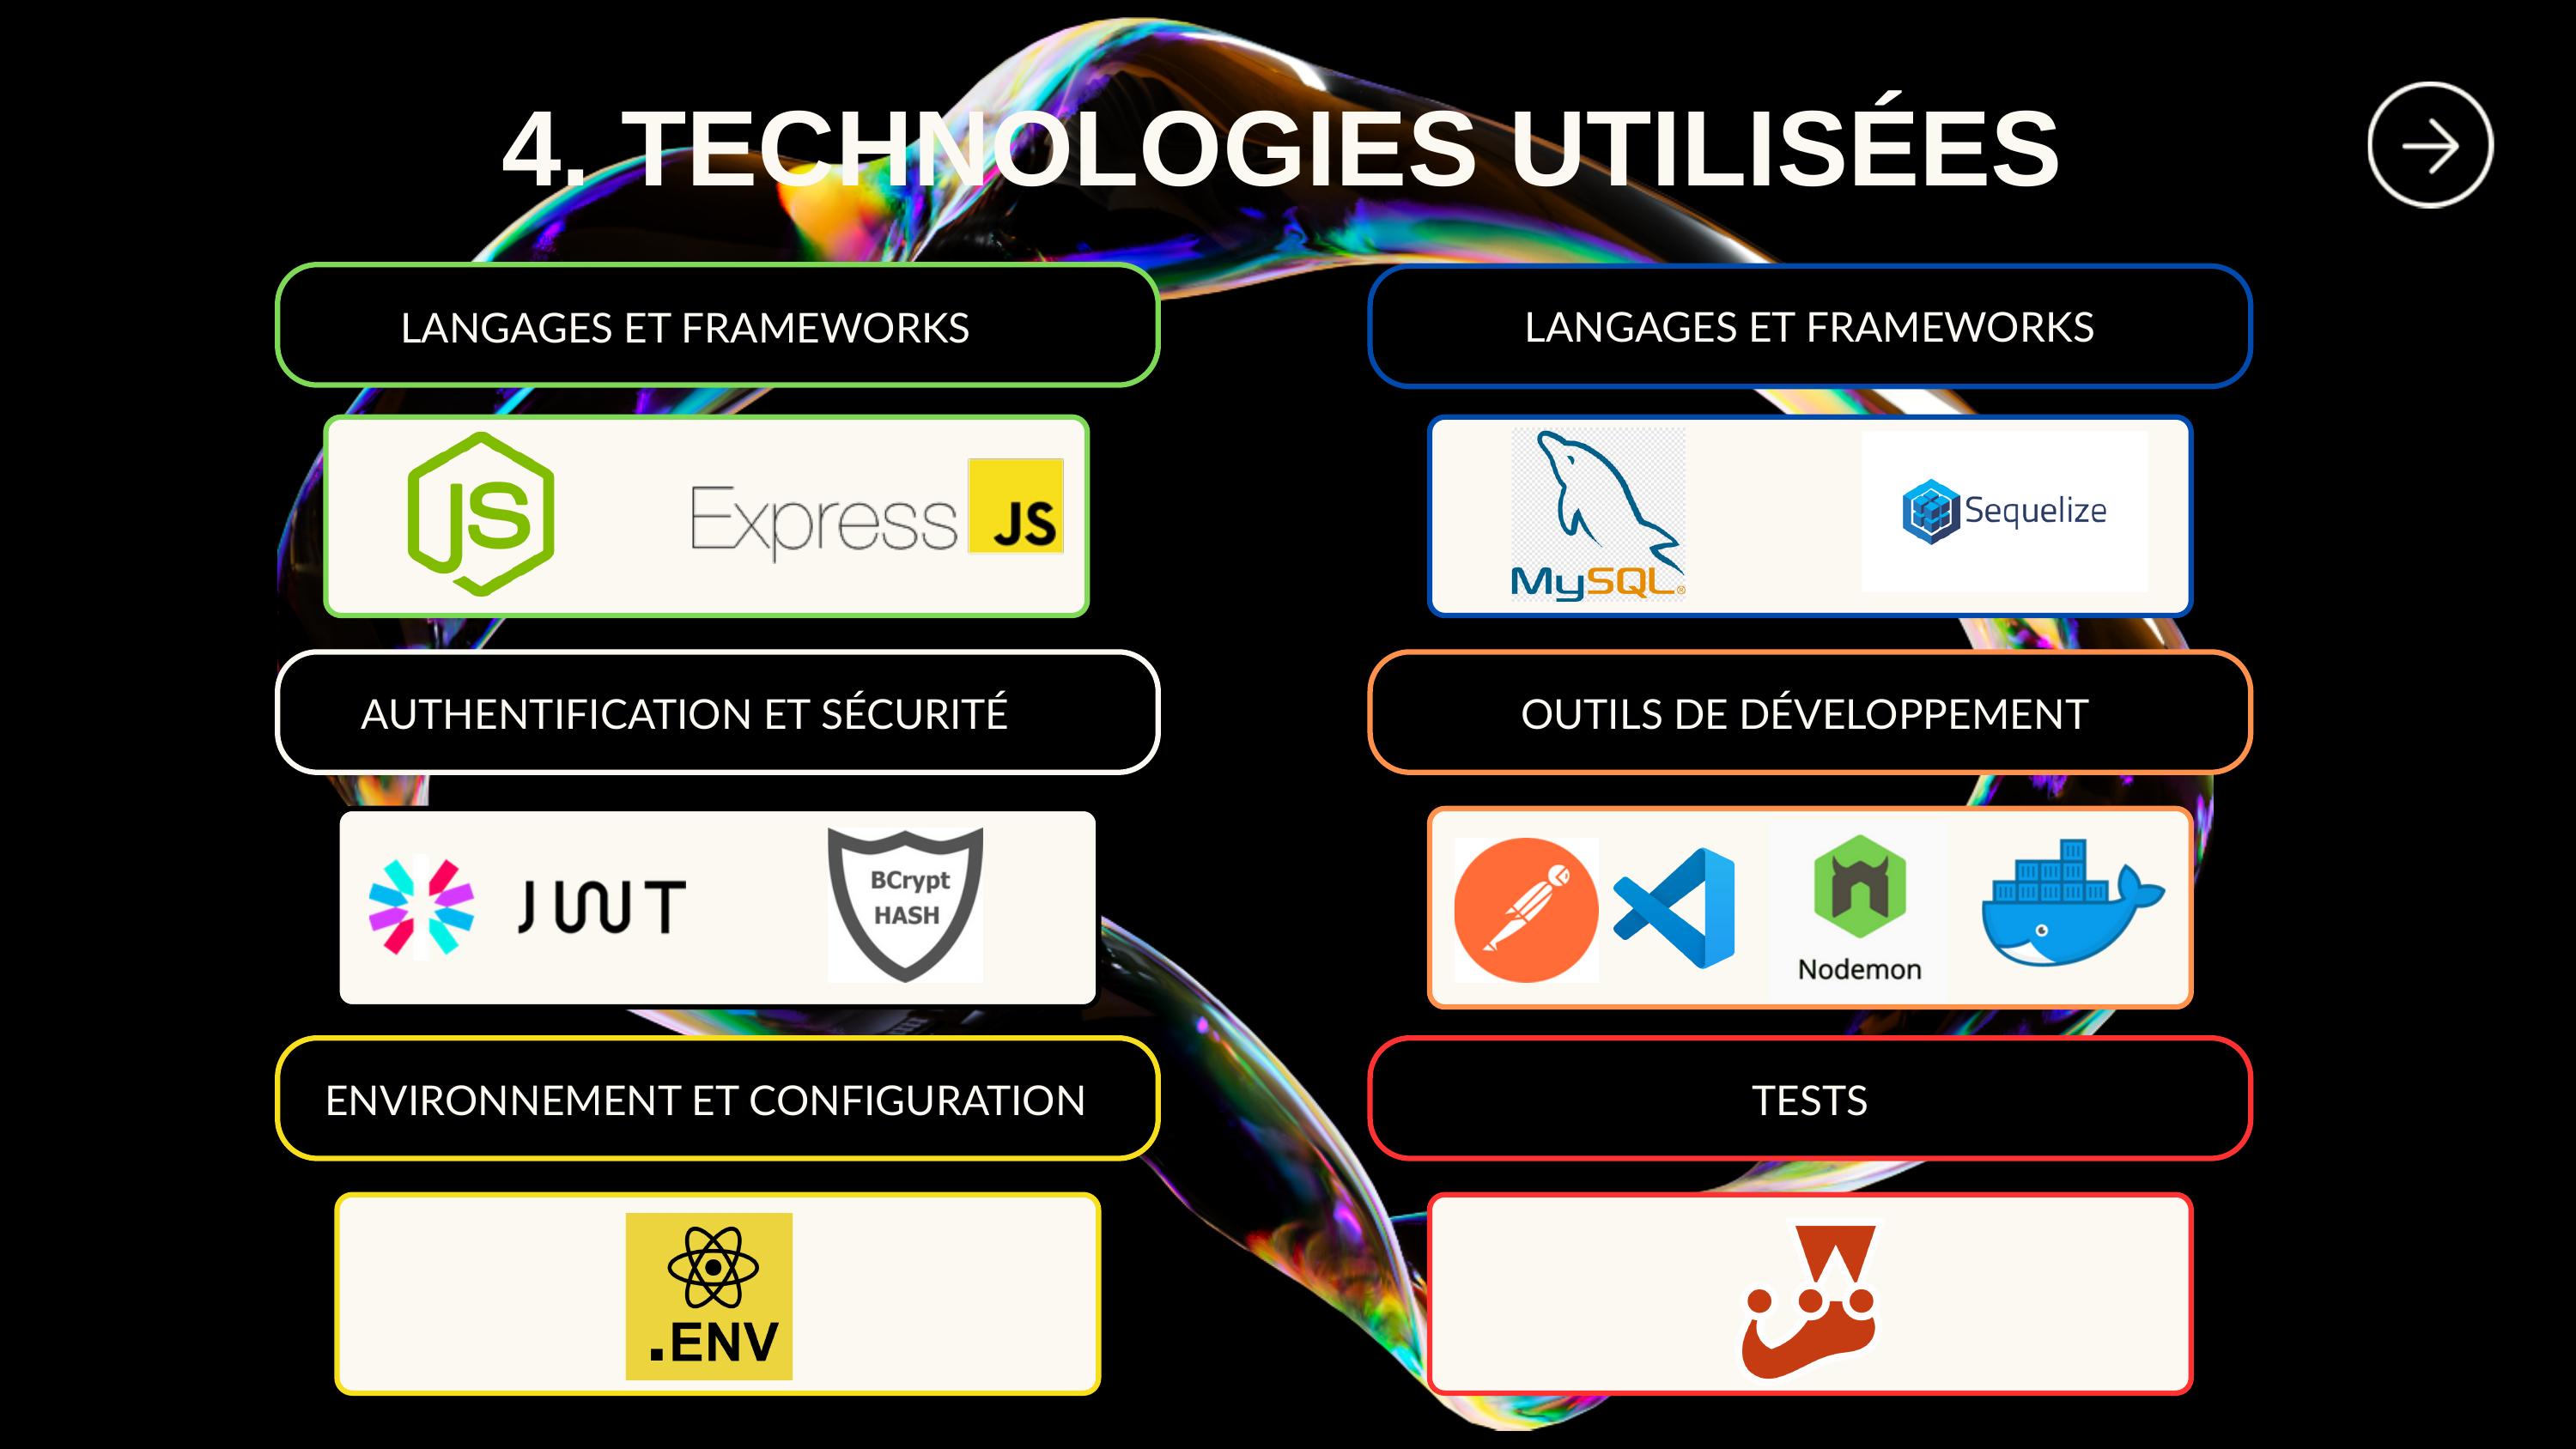

4. TECHNOLOGIES UTILISÉES

LANGAGES ET FRAMEWORKS
LANGAGES ET FRAMEWORKS

AUTHENTIFICATION ET SÉCURITÉ
OUTILS DE DÉVELOPPEMENT

ENVIRONNEMENT ET CONFIGURATION
TESTS